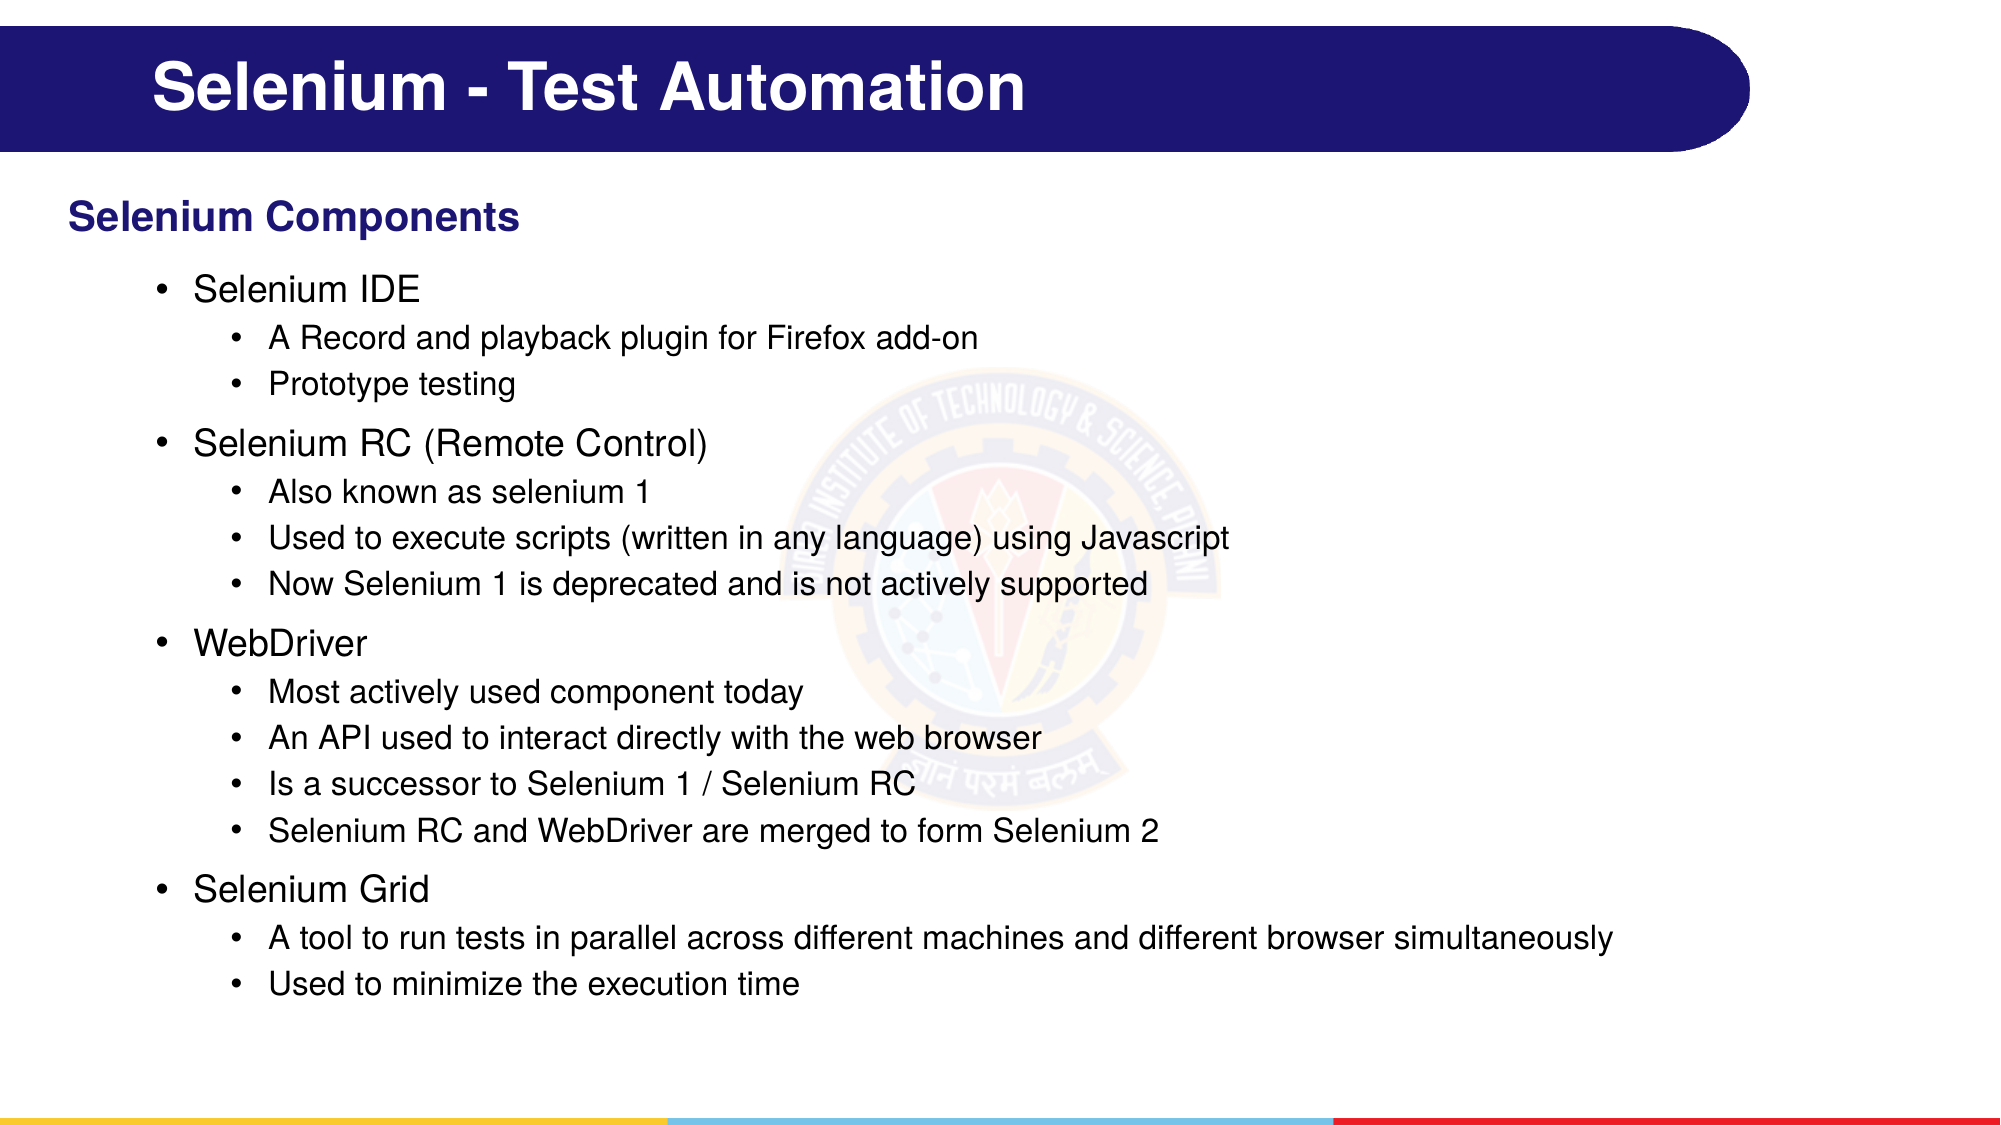

# Selenium - Test Automation
Selenium Components
Selenium IDE
A Record and playback plugin for Firefox add-on
Prototype testing
Selenium RC (Remote Control)
Also known as selenium 1
Used to execute scripts (written in any language) using Javascript
Now Selenium 1 is deprecated and is not actively supported
WebDriver
Most actively used component today
An API used to interact directly with the web browser
Is a successor to Selenium 1 / Selenium RC
Selenium RC and WebDriver are merged to form Selenium 2
Selenium Grid
A tool to run tests in parallel across different machines and different browser simultaneously
Used to minimize the execution time